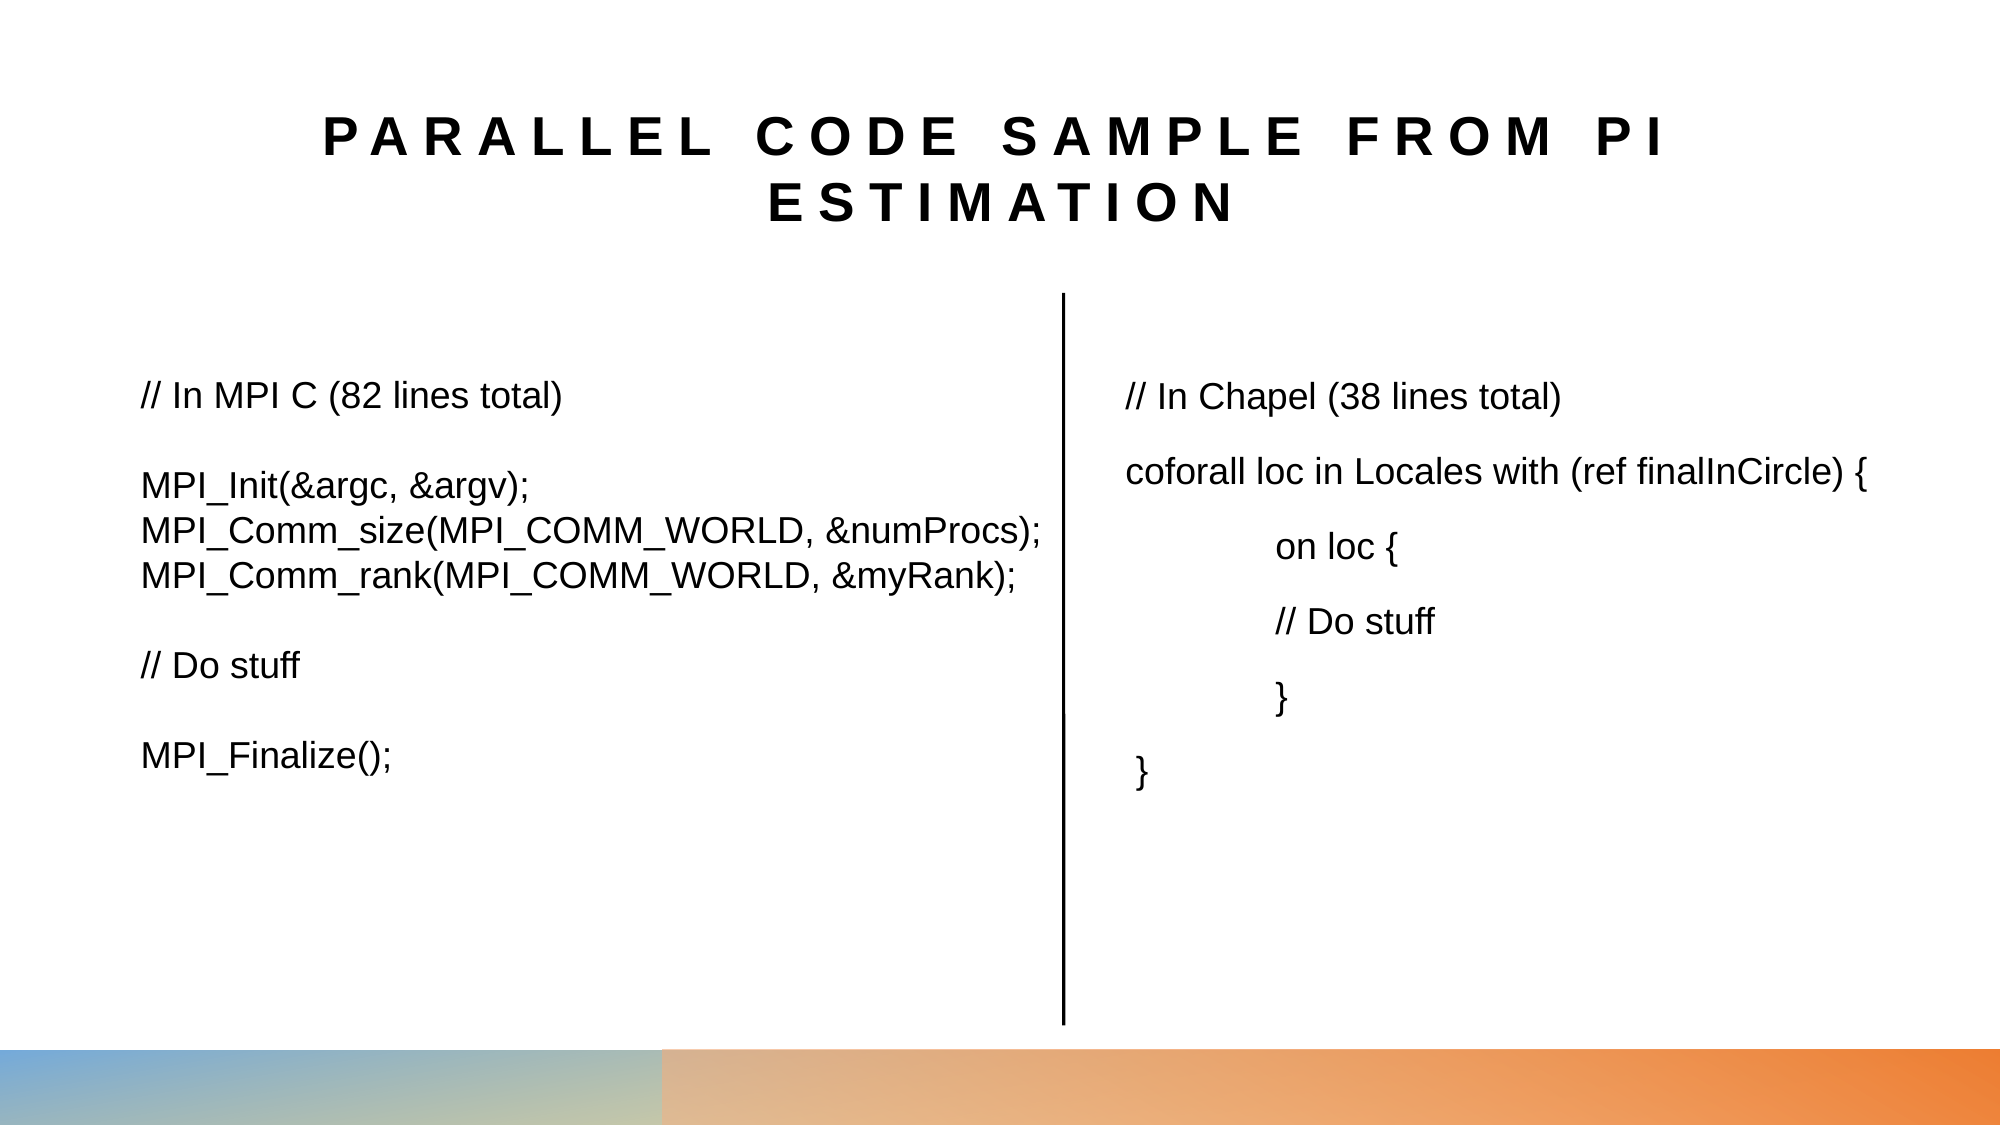

# Parallel Code Sample From Pi estimation
// In MPI C (82 lines total)
MPI_Init(&argc, &argv); MPI_Comm_size(MPI_COMM_WORLD, &numProcs); MPI_Comm_rank(MPI_COMM_WORLD, &myRank);

// Do stuff
MPI_Finalize();
// In Chapel (38 lines total)
coforall loc in Locales with (ref finalInCircle) {
	on loc {
	// Do stuff
	}
 }